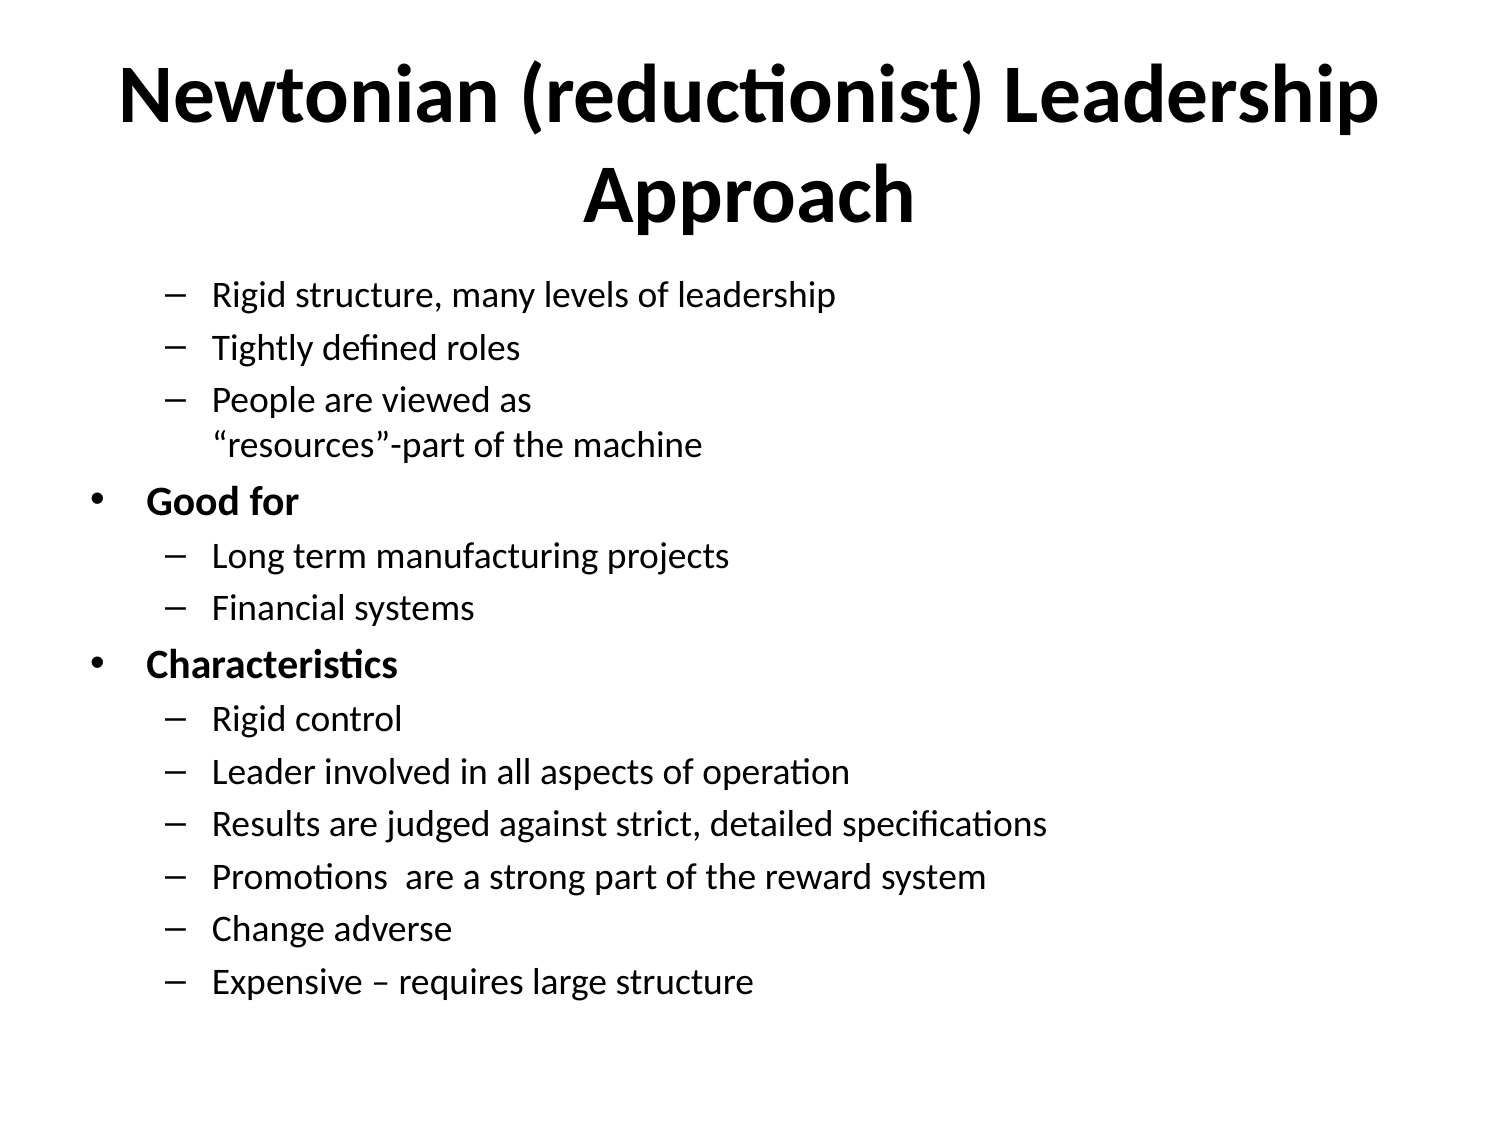

# Newtonian (reductionist) Leadership Approach
Rigid structure, many levels of leadership
Tightly defined roles
People are viewed as
“resources”-part of the machine
Good for
Long term manufacturing projects
Financial systems
Characteristics
Rigid control
Leader involved in all aspects of operation
Results are judged against strict, detailed specifications
Promotions  are a strong part of the reward system
Change adverse
Expensive – requires large structure